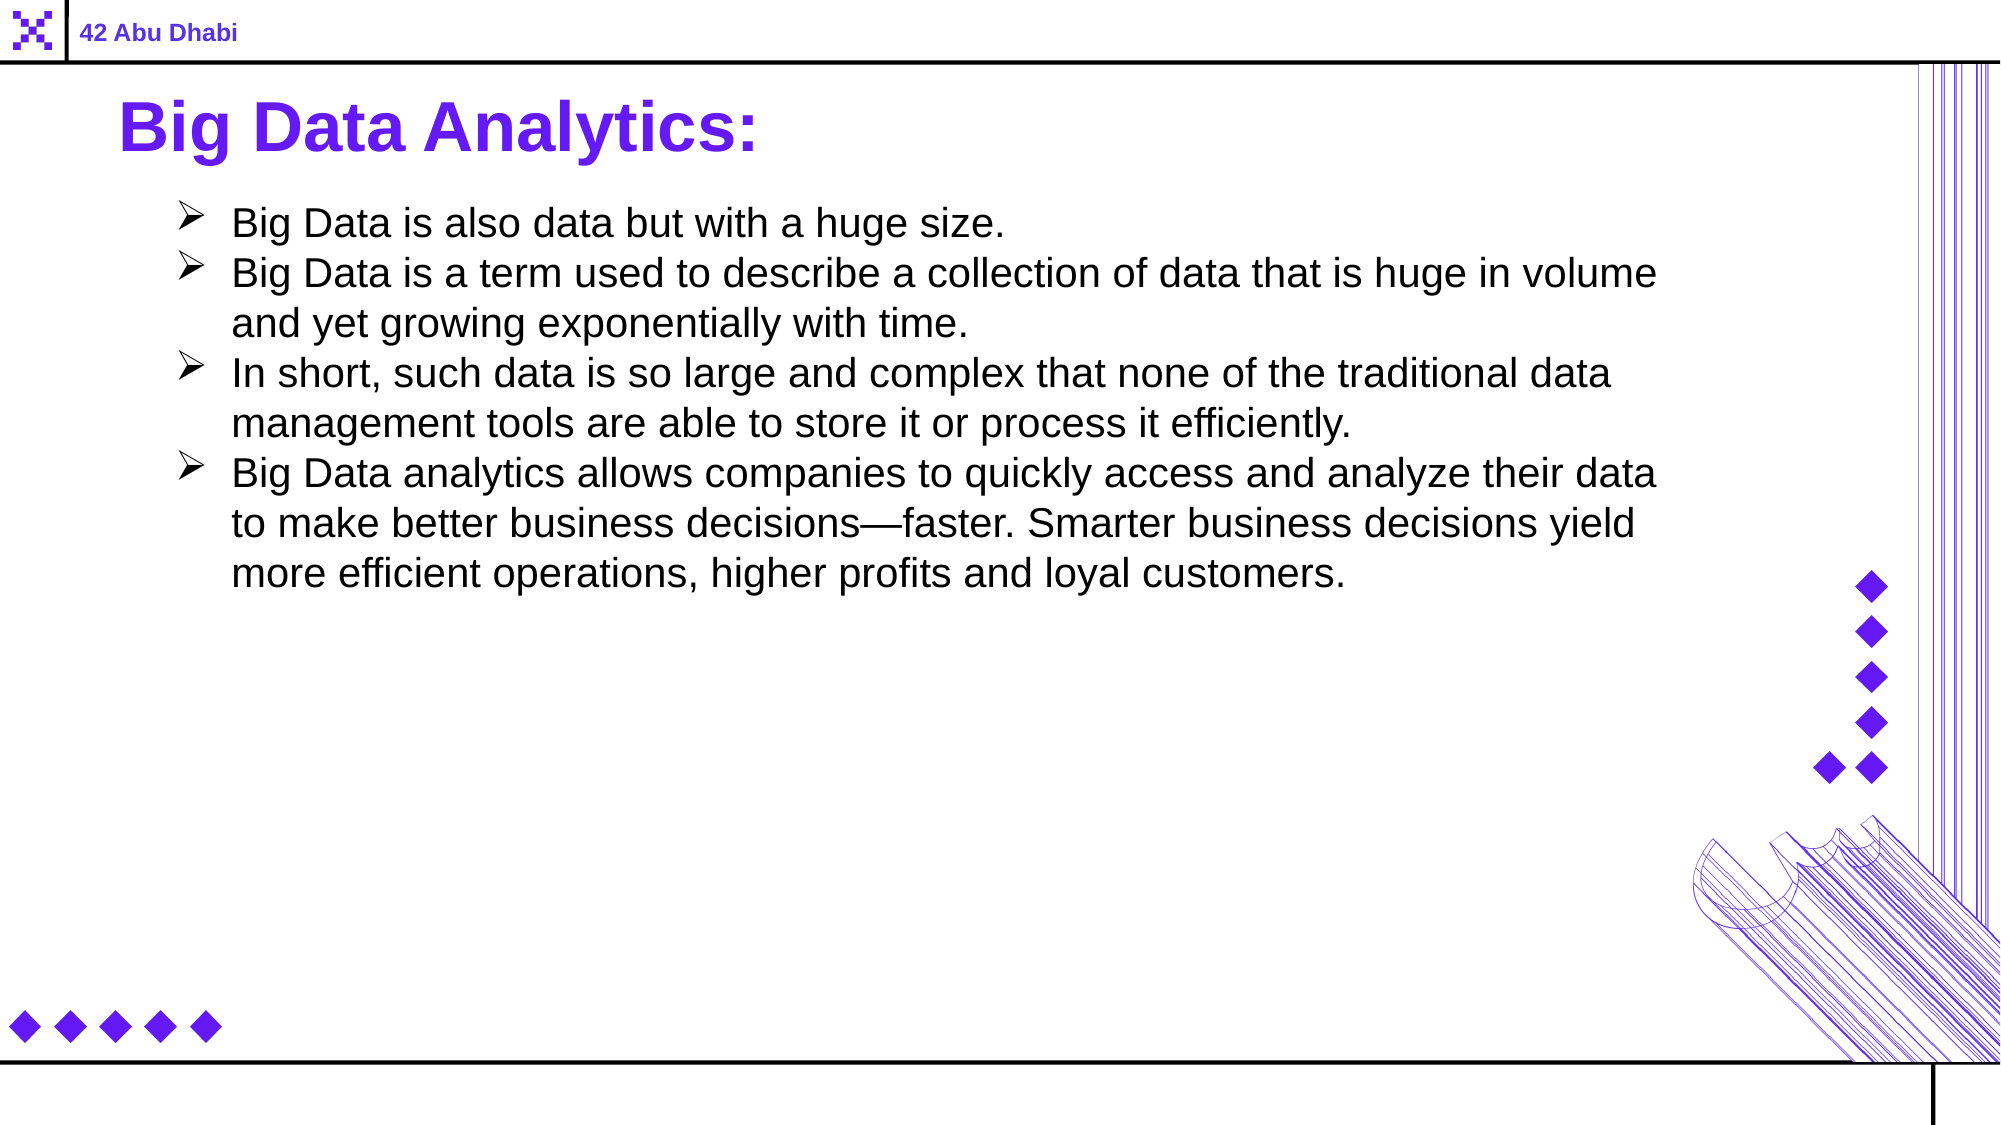

42 Abu Dhabi
Big Data Analytics:

Big Data is also data but with a huge size.
Big Data is a term used to describe a collection of data that is huge in volume and yet growing exponentially with time.
In short, such data is so large and complex that none of the traditional data management tools are able to store it or process it efficiently.
Big Data analytics allows companies to quickly access and analyze their data to make better business decisions—faster. Smarter business decisions yield more efficient operations, higher profits and loyal customers.